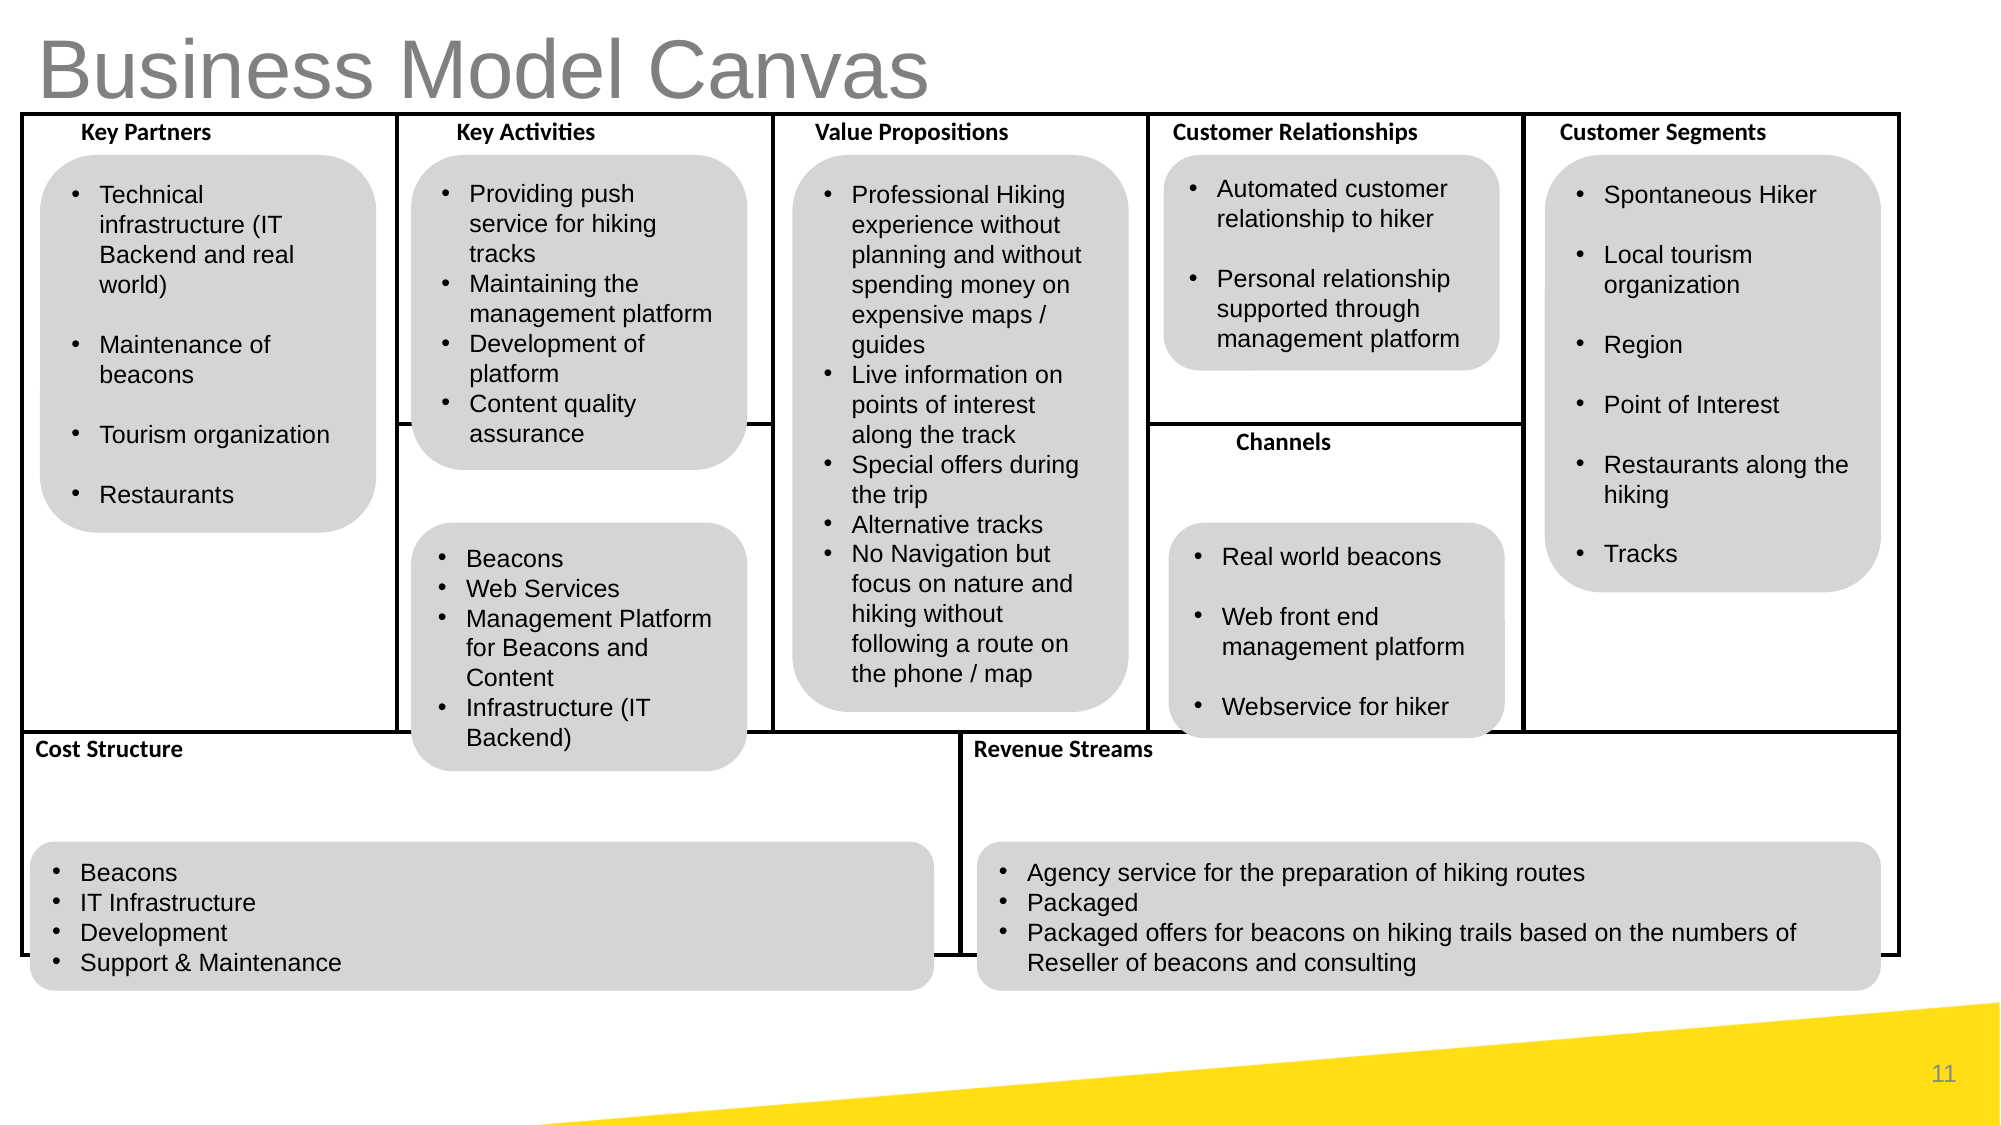

Business Model Canvas
| Key Partners | Key Activities | Value Propositions |  | Customer Relationships | Customer Segments |
| --- | --- | --- | --- | --- | --- |
|  | Key Resources |  |  | Channels |  |
| Cost Structure |  |  | Revenue Streams |  |  |
|  |  |  |  |  |  |
Technical infrastructure (IT Backend and real world)

Maintenance of beacons

Tourism organization

Restaurants
Providing push service for hiking tracks
Maintaining the management platform
Development of platform
Content quality assurance
Professional Hiking experience without planning and without spending money on expensive maps / guides
Live information on points of interest along the track
Special offers during the trip
Alternative tracks
No Navigation but focus on nature and hiking without following a route on the phone / map
Automated customer relationship to hiker

Personal relationship supported through management platform
Spontaneous Hiker

Local tourism organization

Region

Point of Interest

Restaurants along the hiking

Tracks
Beacons
Web Services
Management Platform for Beacons and Content
Infrastructure (IT Backend)
Real world beacons

Web front end management platform

Webservice for hiker
Beacons
IT Infrastructure
Development
Support & Maintenance
Agency service for the preparation of hiking routes
Packaged
Packaged offers for beacons on hiking trails based on the numbers of Reseller of beacons and consulting
11